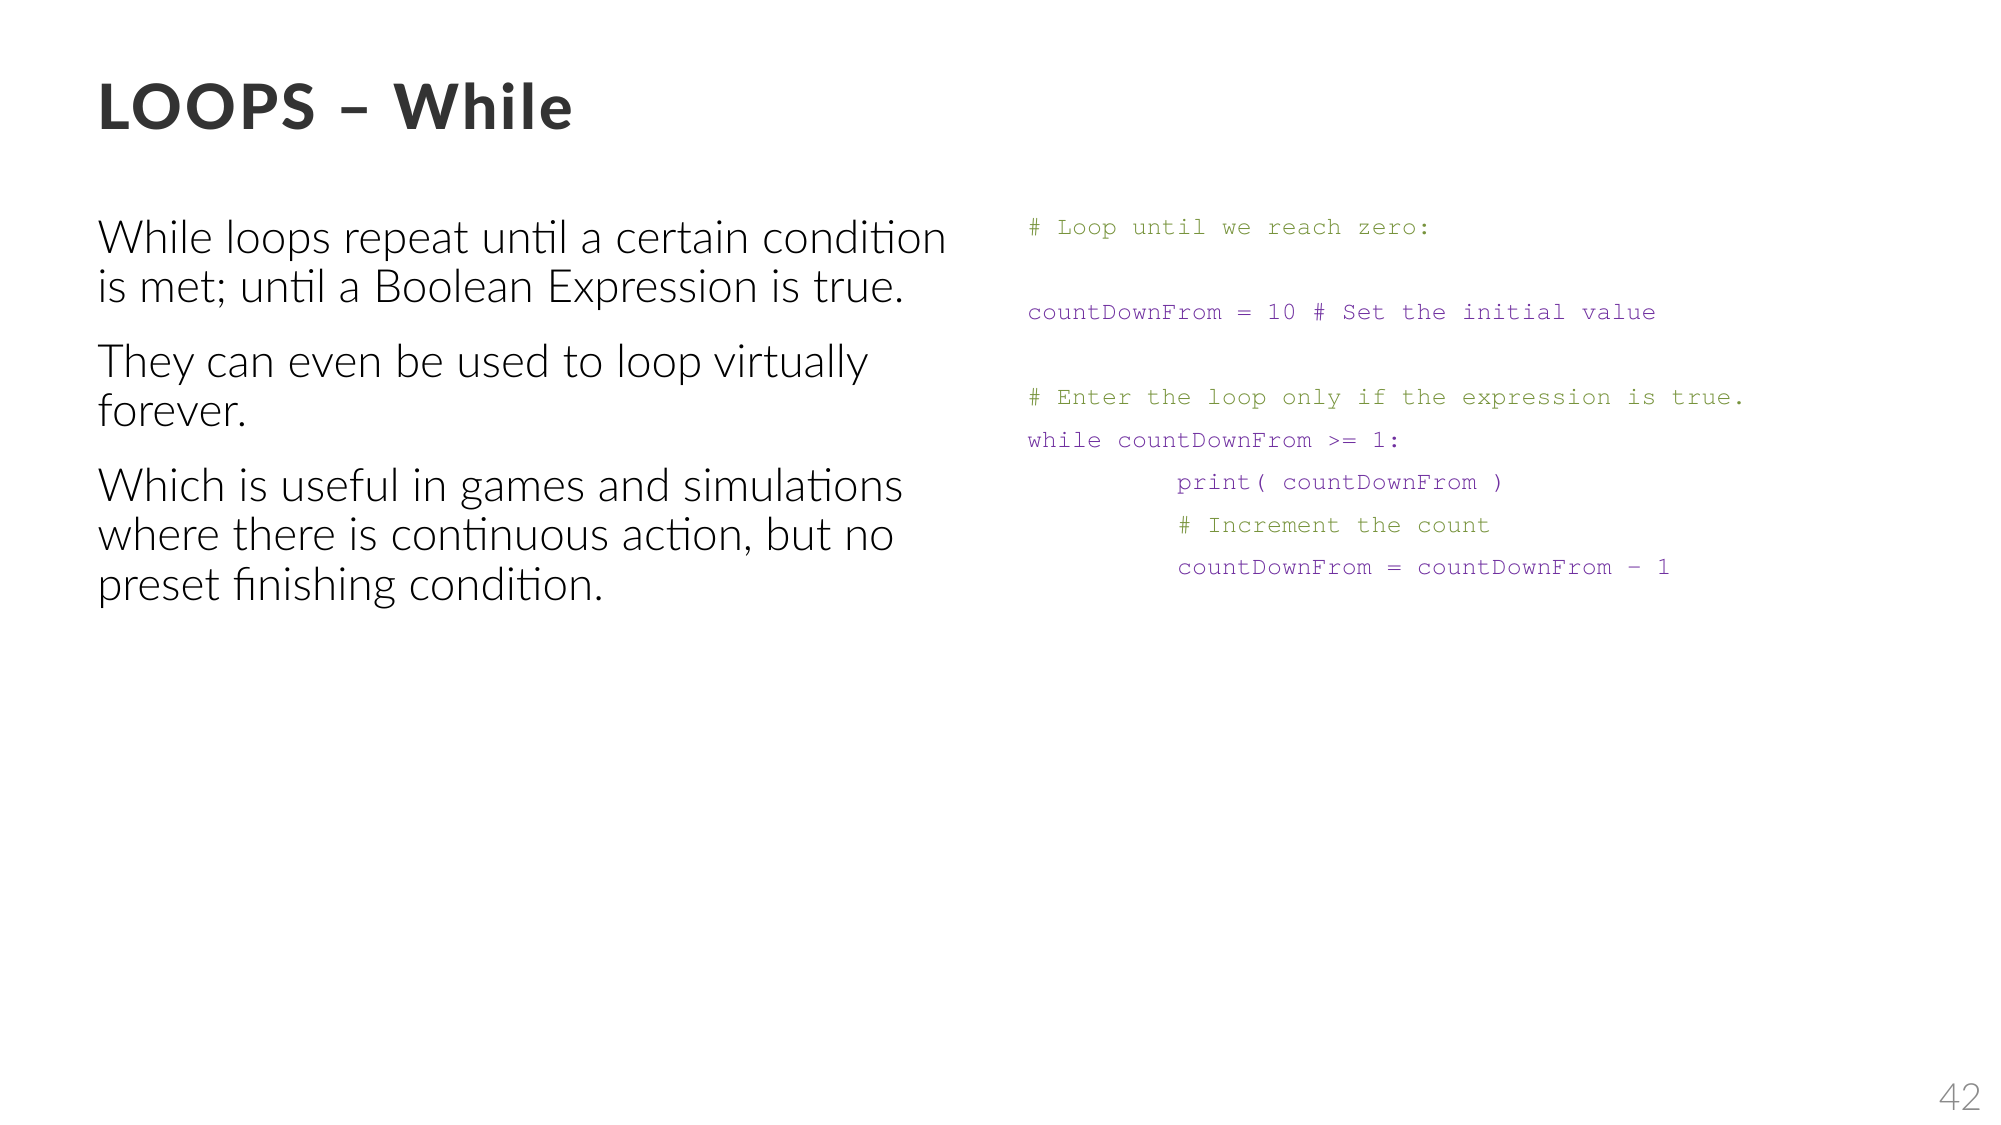

# LOOPS – While

# Loop until we reach zero:

countDownFrom = 10 # Set the initial value

# Enter the loop only if the expression is true.
while countDownFrom >= 1:
	print( countDownFrom )
	# Increment the count
	countDownFrom = countDownFrom - 1
While loops repeat until a certain condition is met; until a Boolean Expression is true.
They can even be used to loop virtually forever.
Which is useful in games and simulations where there is continuous action, but no preset finishing condition.

42